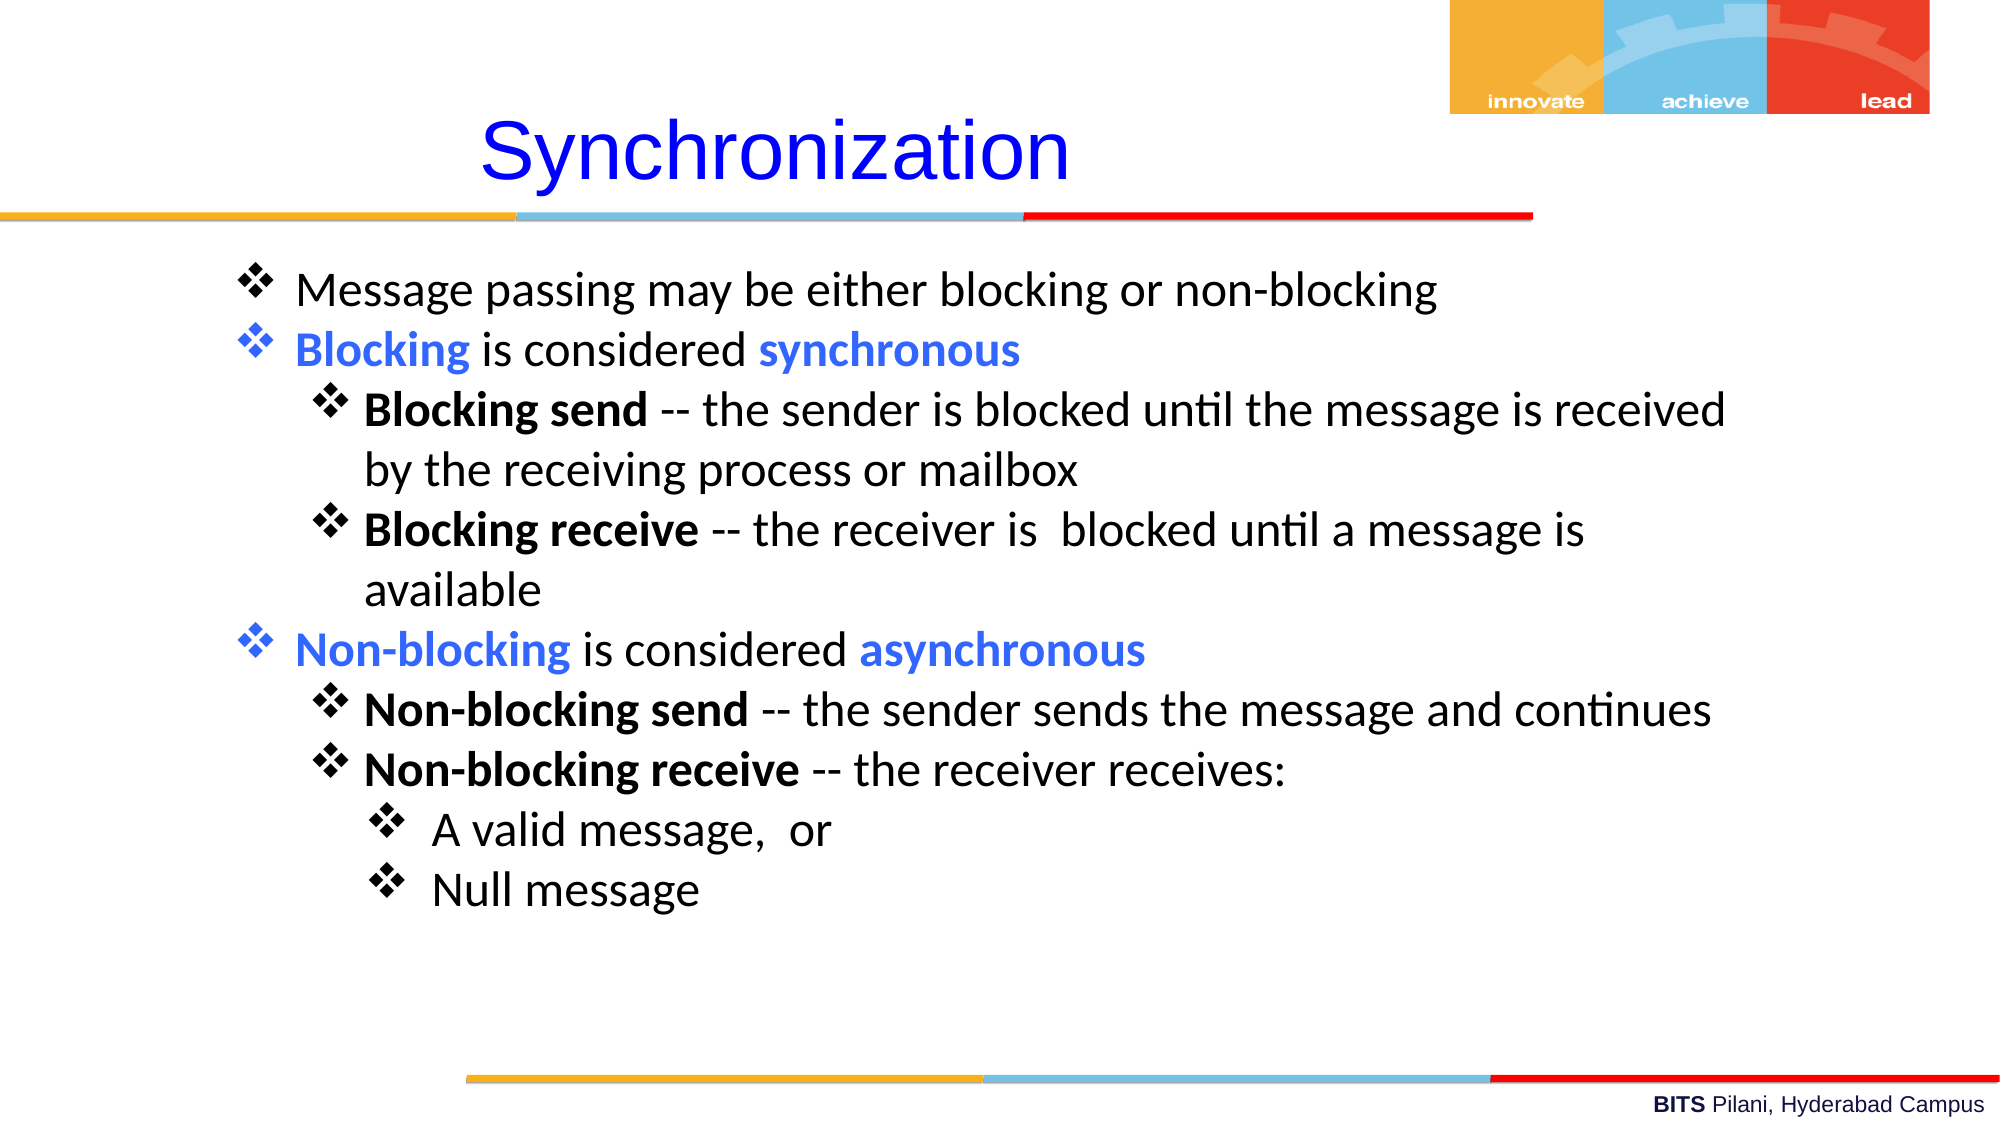

Synchronization
Message passing may be either blocking or non-blocking
Blocking is considered synchronous
Blocking send -- the sender is blocked until the message is received by the receiving process or mailbox
Blocking receive -- the receiver is  blocked until a message is available
Non-blocking is considered asynchronous
Non-blocking send -- the sender sends the message and continues
Non-blocking receive -- the receiver receives:
 A valid message,  or
 Null message